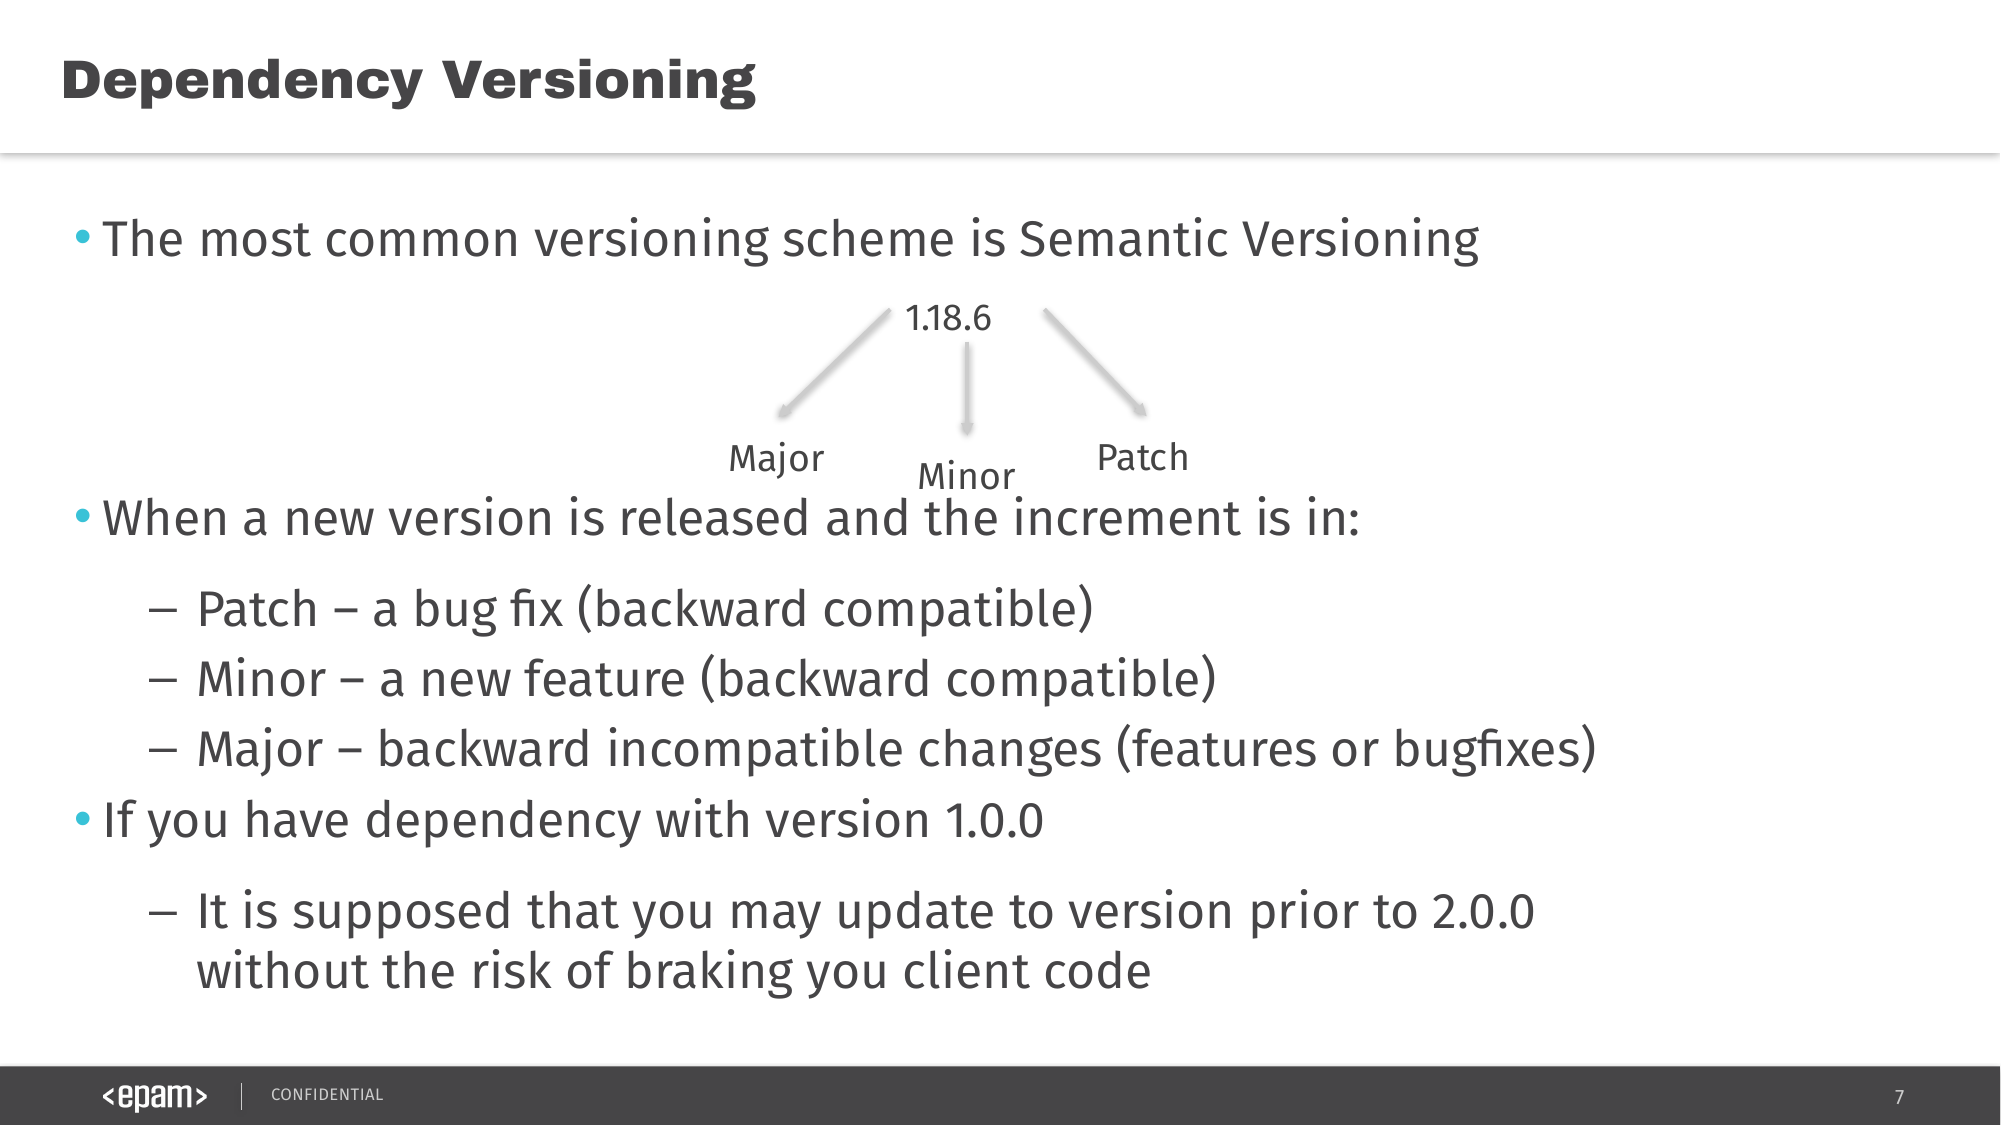

Dependency Versioning
The most common versioning scheme is Semantic Versioning

When a new version is released and the increment is in:
Patch – a bug fix (backward compatible)
Minor – a new feature (backward compatible)
Major – backward incompatible changes (features or bugfixes)
If you have dependency with version 1.0.0
It is supposed that you may update to version prior to 2.0.0 without the risk of braking you client code
1.18.6
Patch
Major
Minor